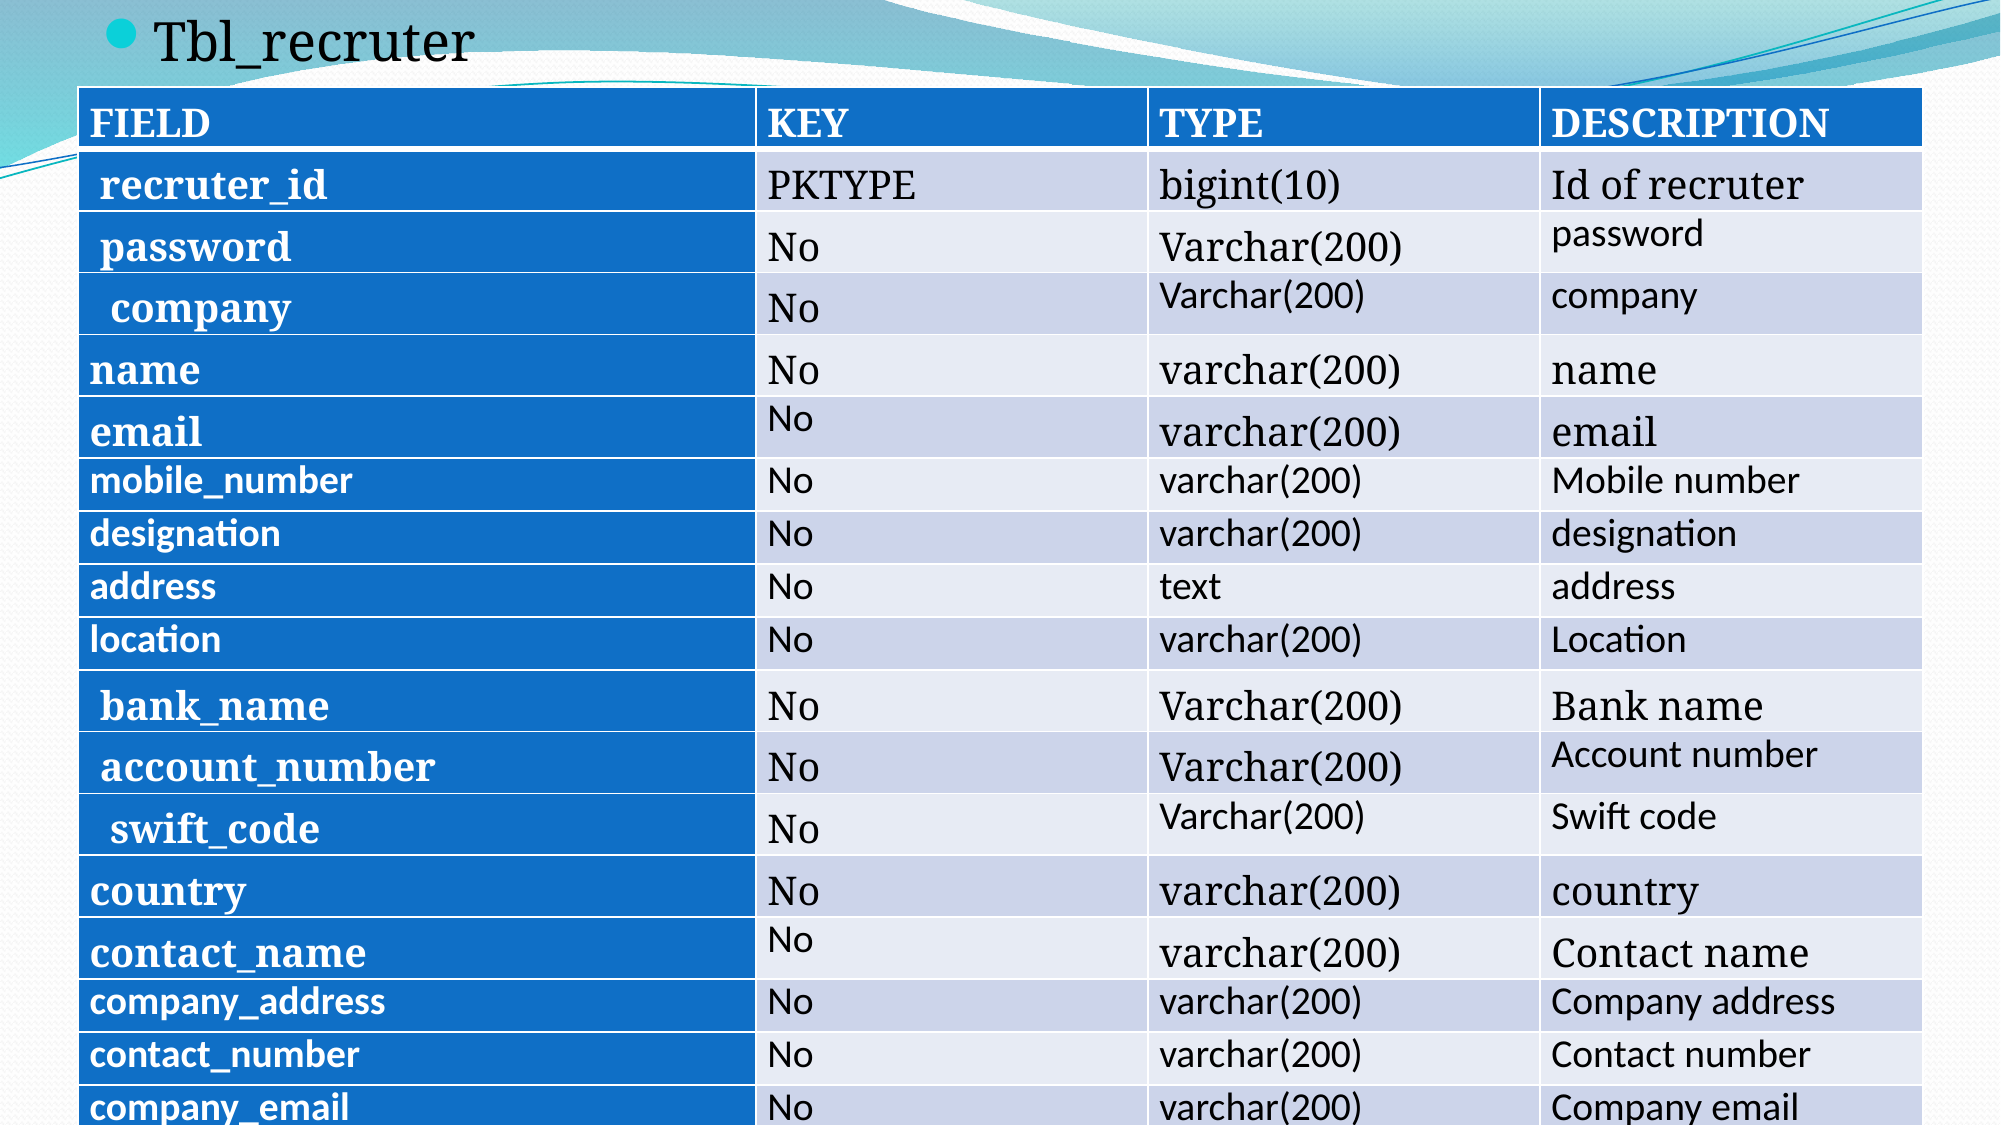

Tbl_recruter

| FIELD | KEY | TYPE | DESCRIPTION |
| --- | --- | --- | --- |
| recruter\_id | PKTYPE | bigint(10) | Id of recruter |
| password | No | Varchar(200) | password |
| company | No | Varchar(200) | company |
| name | No | varchar(200) | name |
| email | No | varchar(200) | email |
| mobile\_number | No | varchar(200) | Mobile number |
| designation | No | varchar(200) | designation |
| address | No | text | address |
| location | No | varchar(200) | Location |
| bank\_name | No | Varchar(200) | Bank name |
| account\_number | No | Varchar(200) | Account number |
| swift\_code | No | Varchar(200) | Swift code |
| country | No | varchar(200) | country |
| contact\_name | No | varchar(200) | Contact name |
| company\_address | No | varchar(200) | Company address |
| contact\_number | No | varchar(200) | Contact number |
| company\_email | No | varchar(200) | Company email |